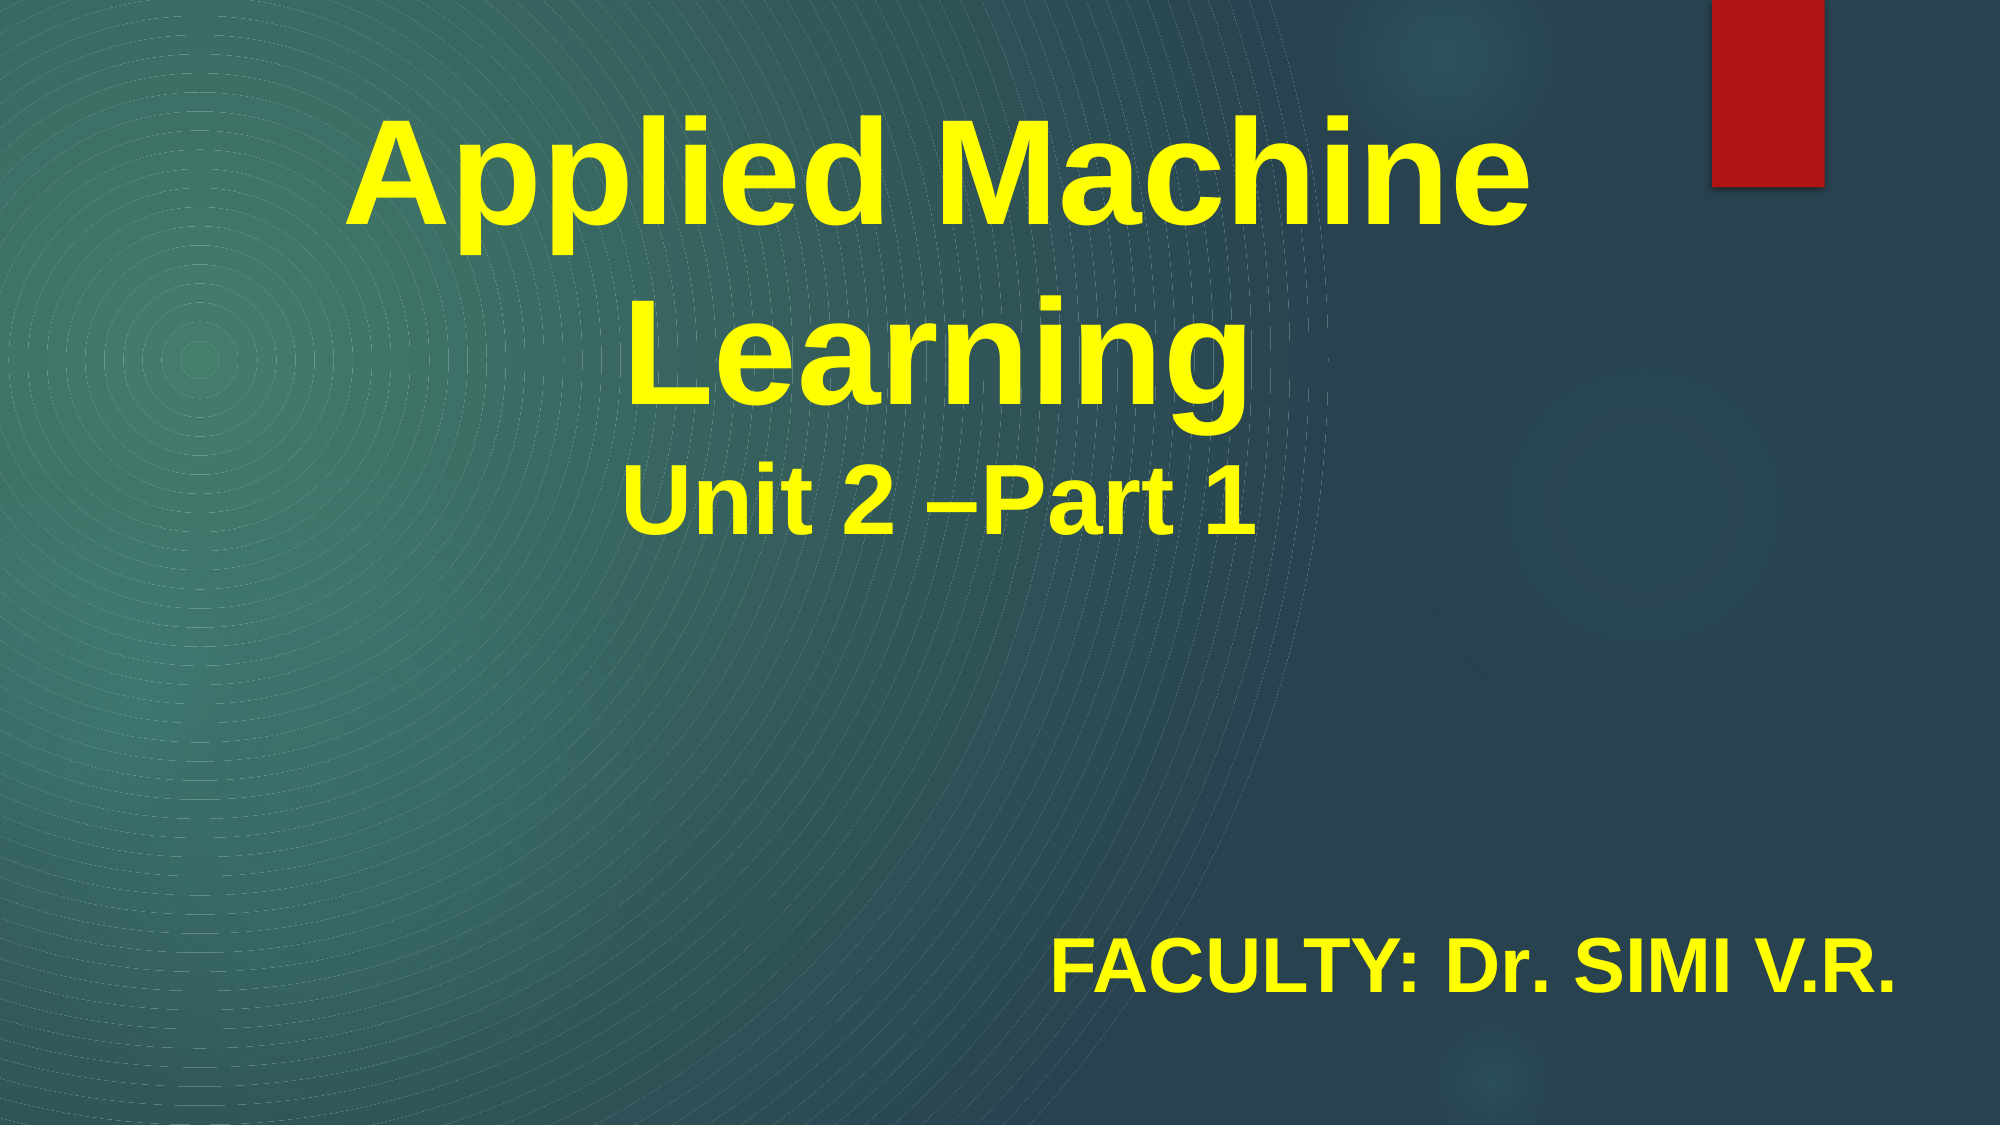

# Applied Machine Learning Unit 2 –Part 1

Faculty: Dr. simi v.r.